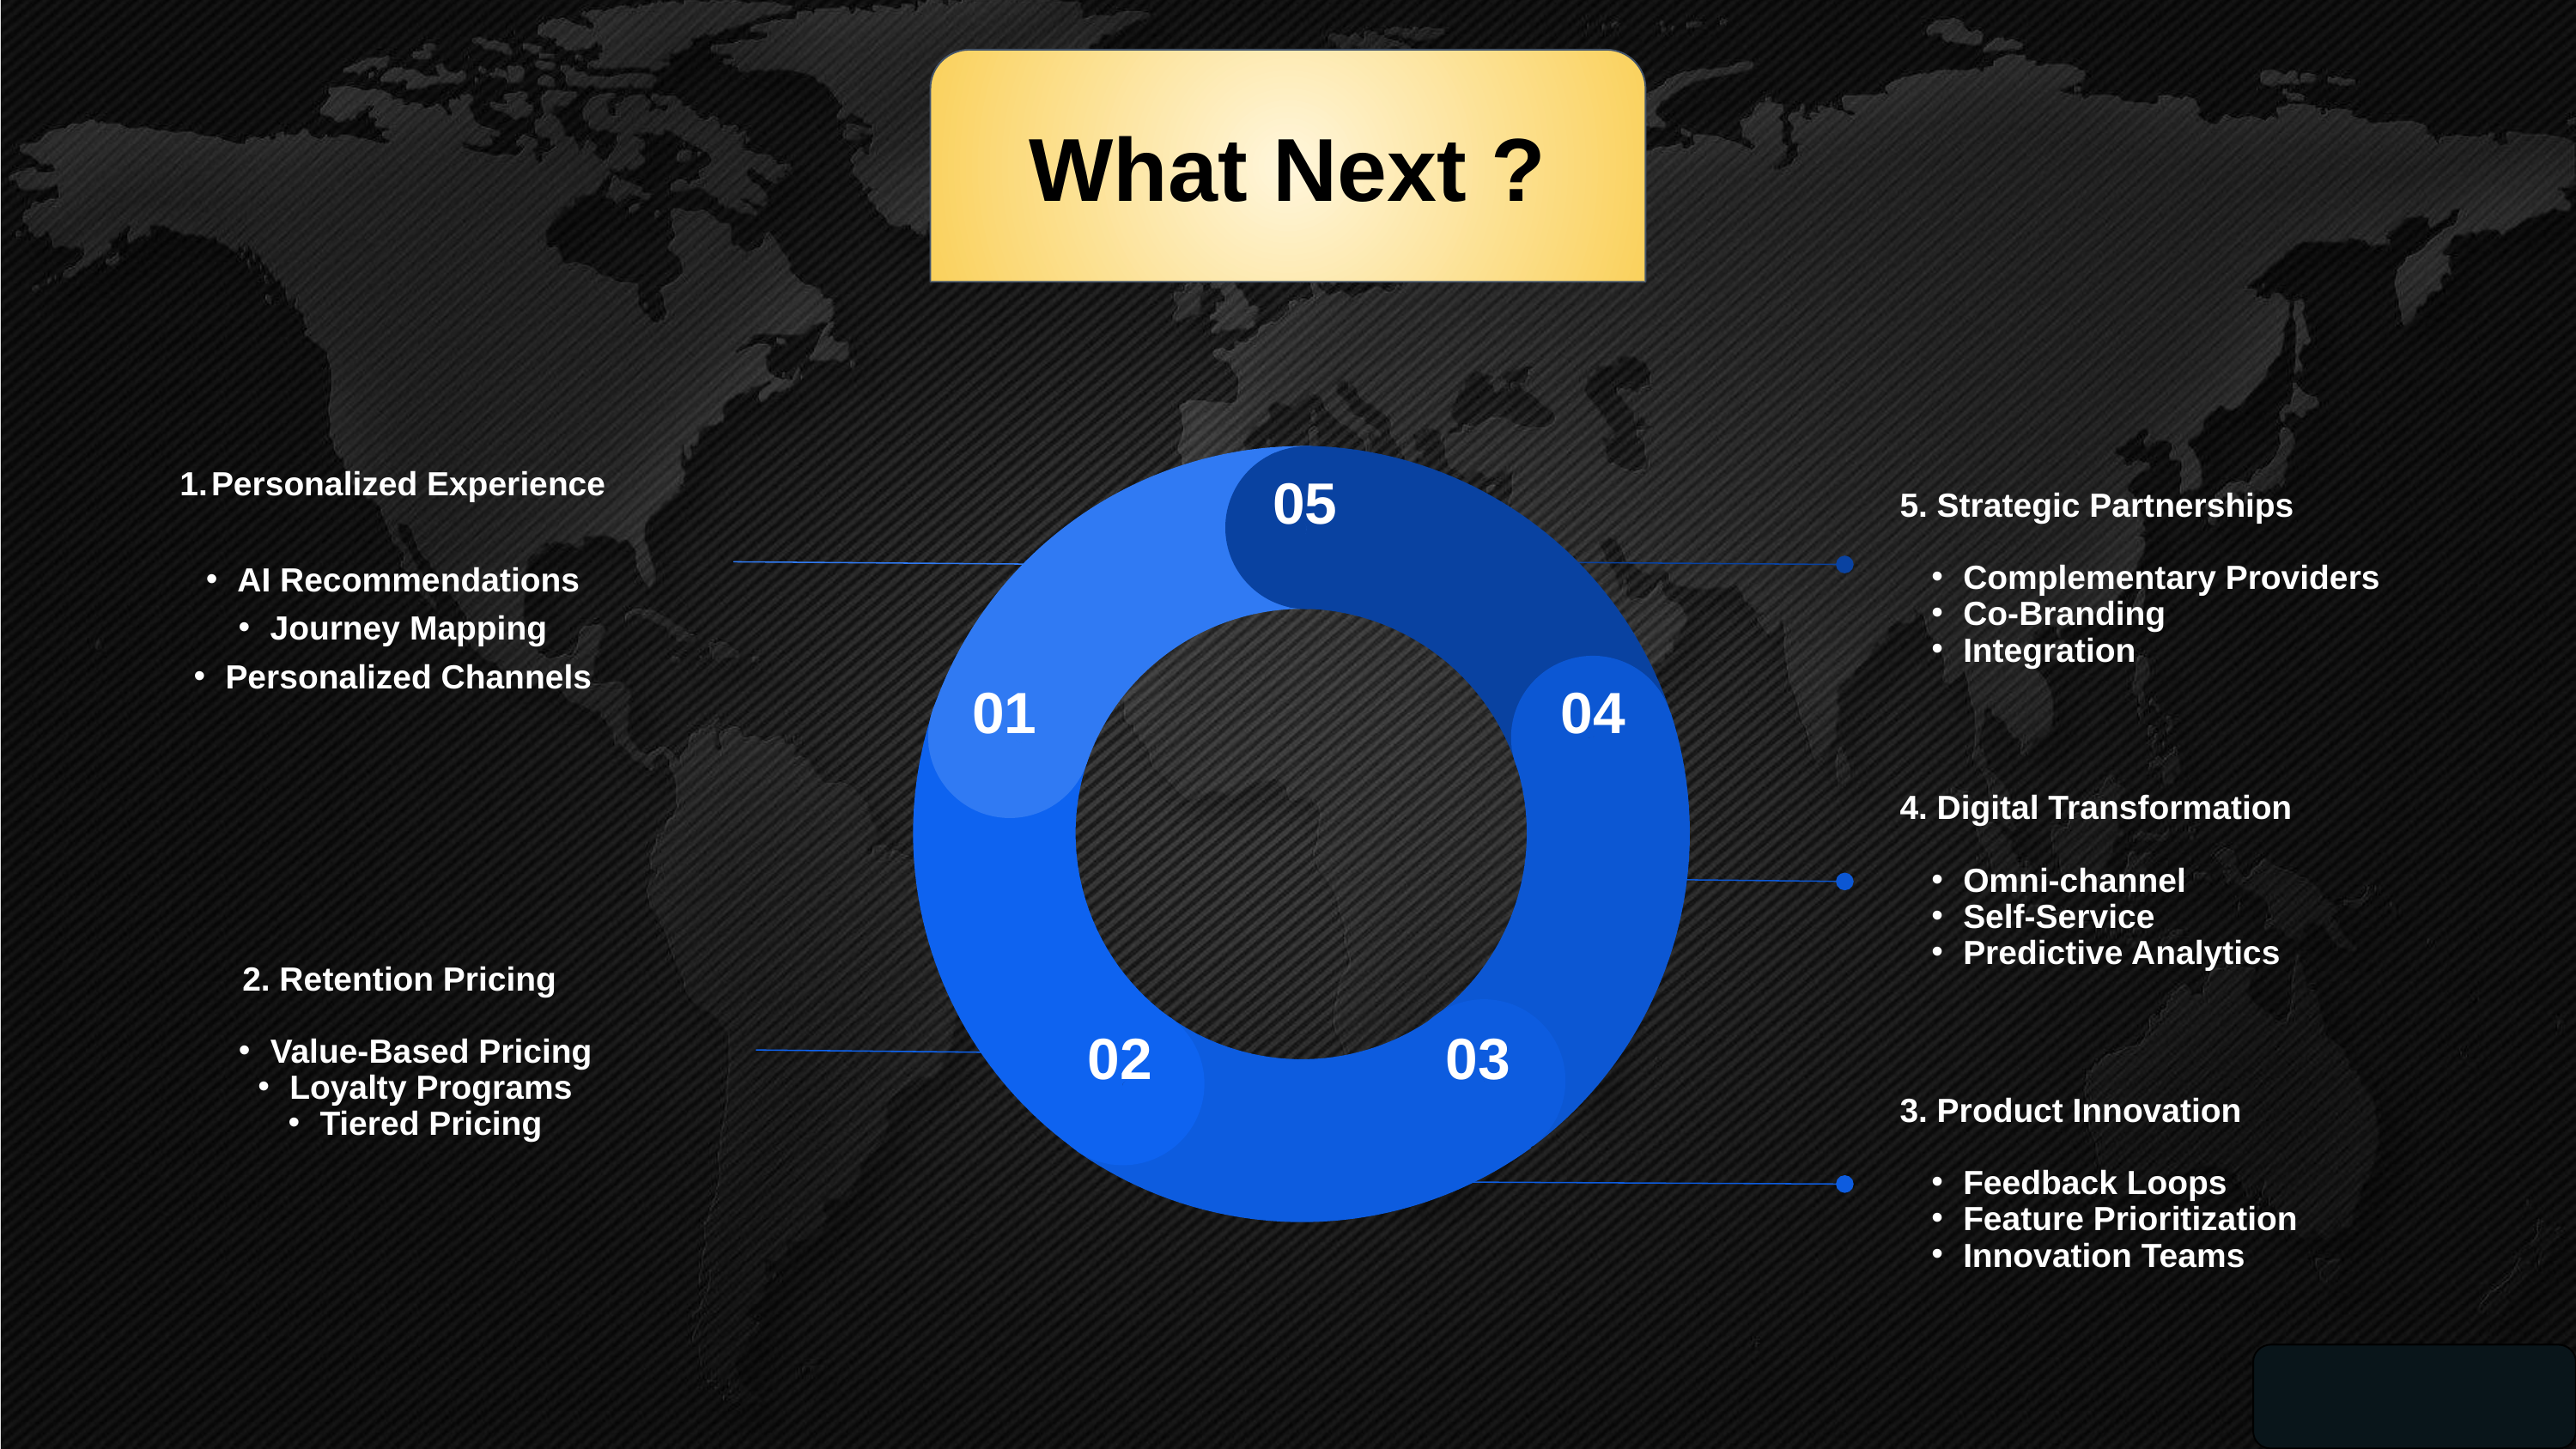

What Next ?

Personalized Experience

AI Recommendations
Journey Mapping
Personalized Channels

5. Strategic Partnerships

Complementary Providers
Co-Branding
Integration

05

01

04

4. Digital Transformation

Omni-channel
Self-Service
Predictive Analytics

2. Retention Pricing

Value-Based Pricing
Loyalty Programs
Tiered Pricing

02

03

3. Product Innovation

Feedback Loops
Feature Prioritization
Innovation Teams